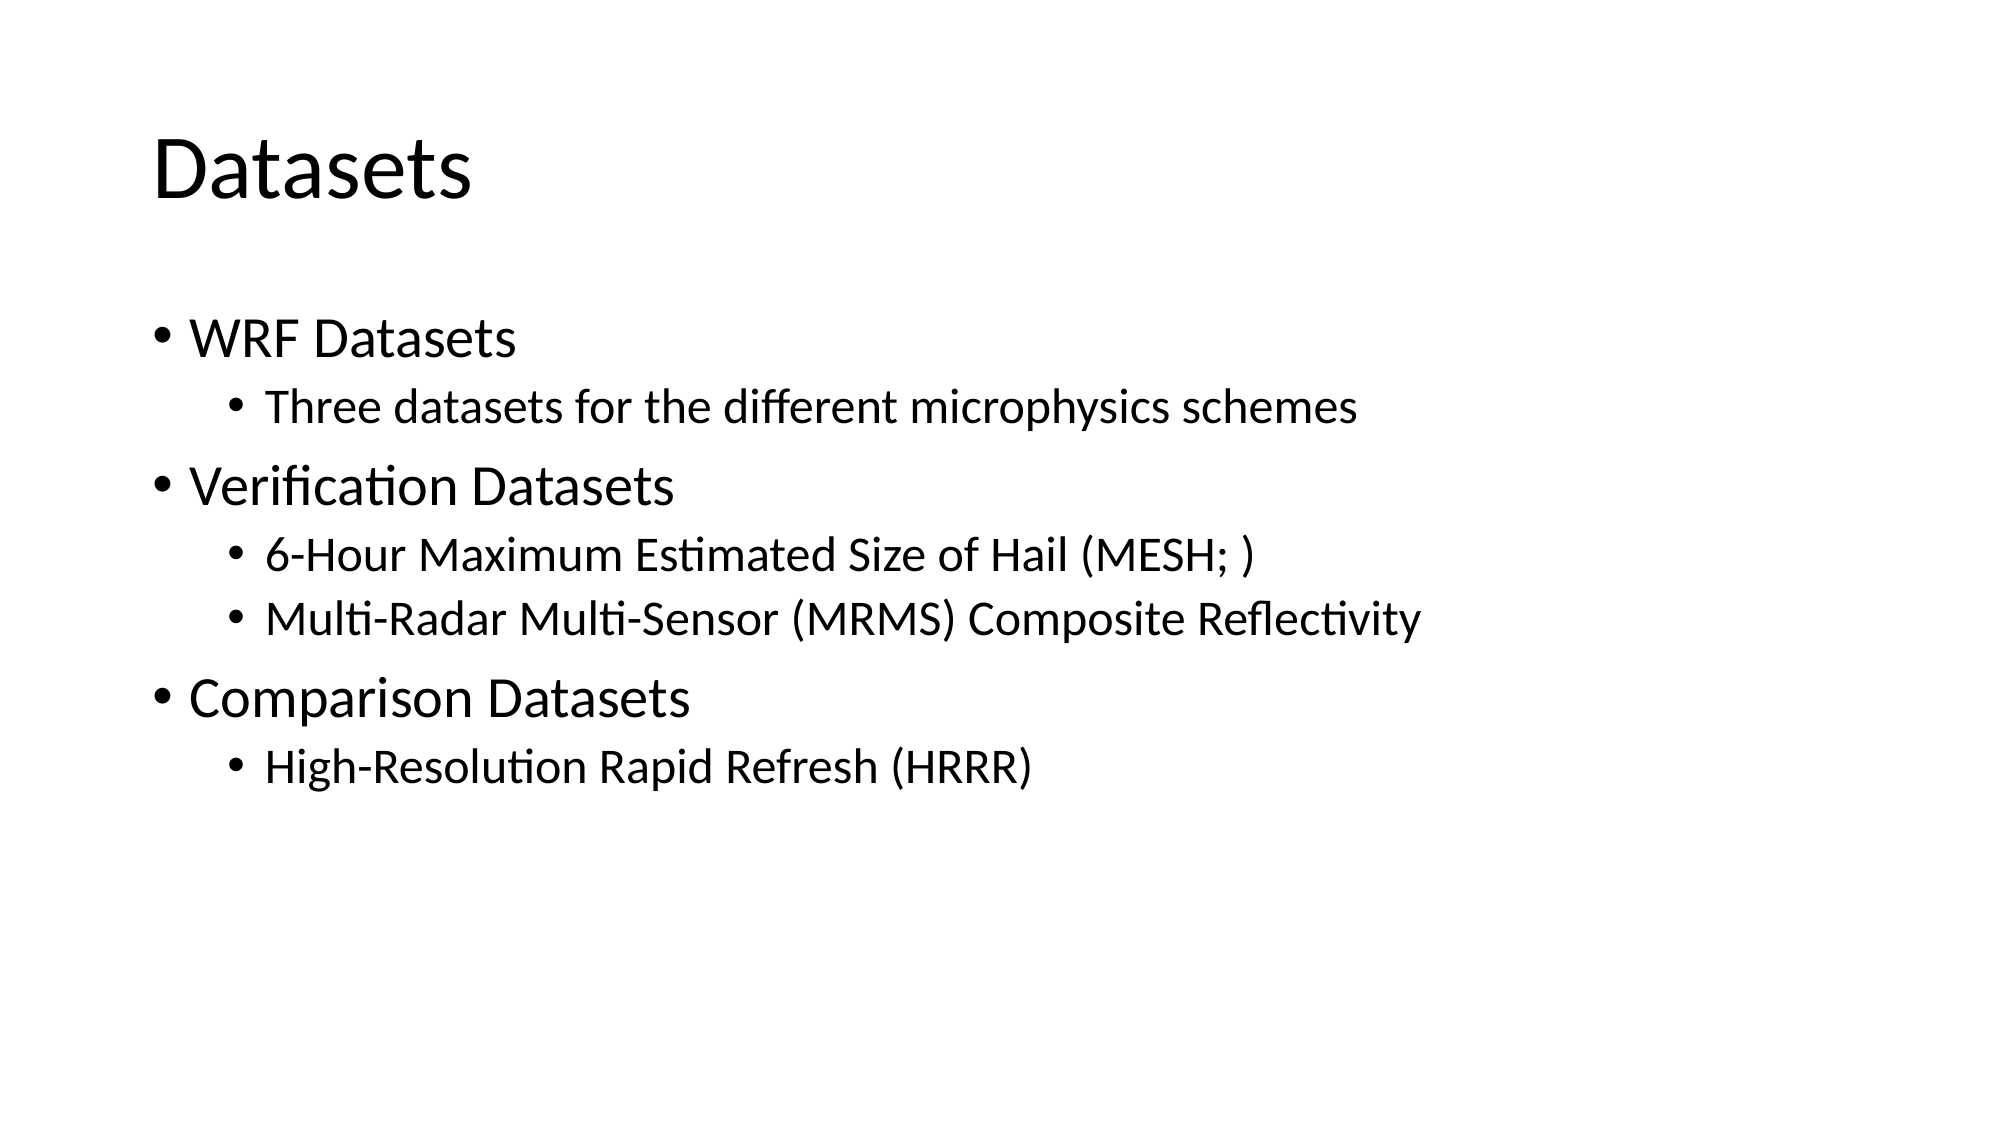

# Datasets
WRF Datasets
Three datasets for the different microphysics schemes
Verification Datasets
6-Hour Maximum Estimated Size of Hail (MESH; )
Multi-Radar Multi-Sensor (MRMS) Composite Reflectivity
Comparison Datasets
High-Resolution Rapid Refresh (HRRR)